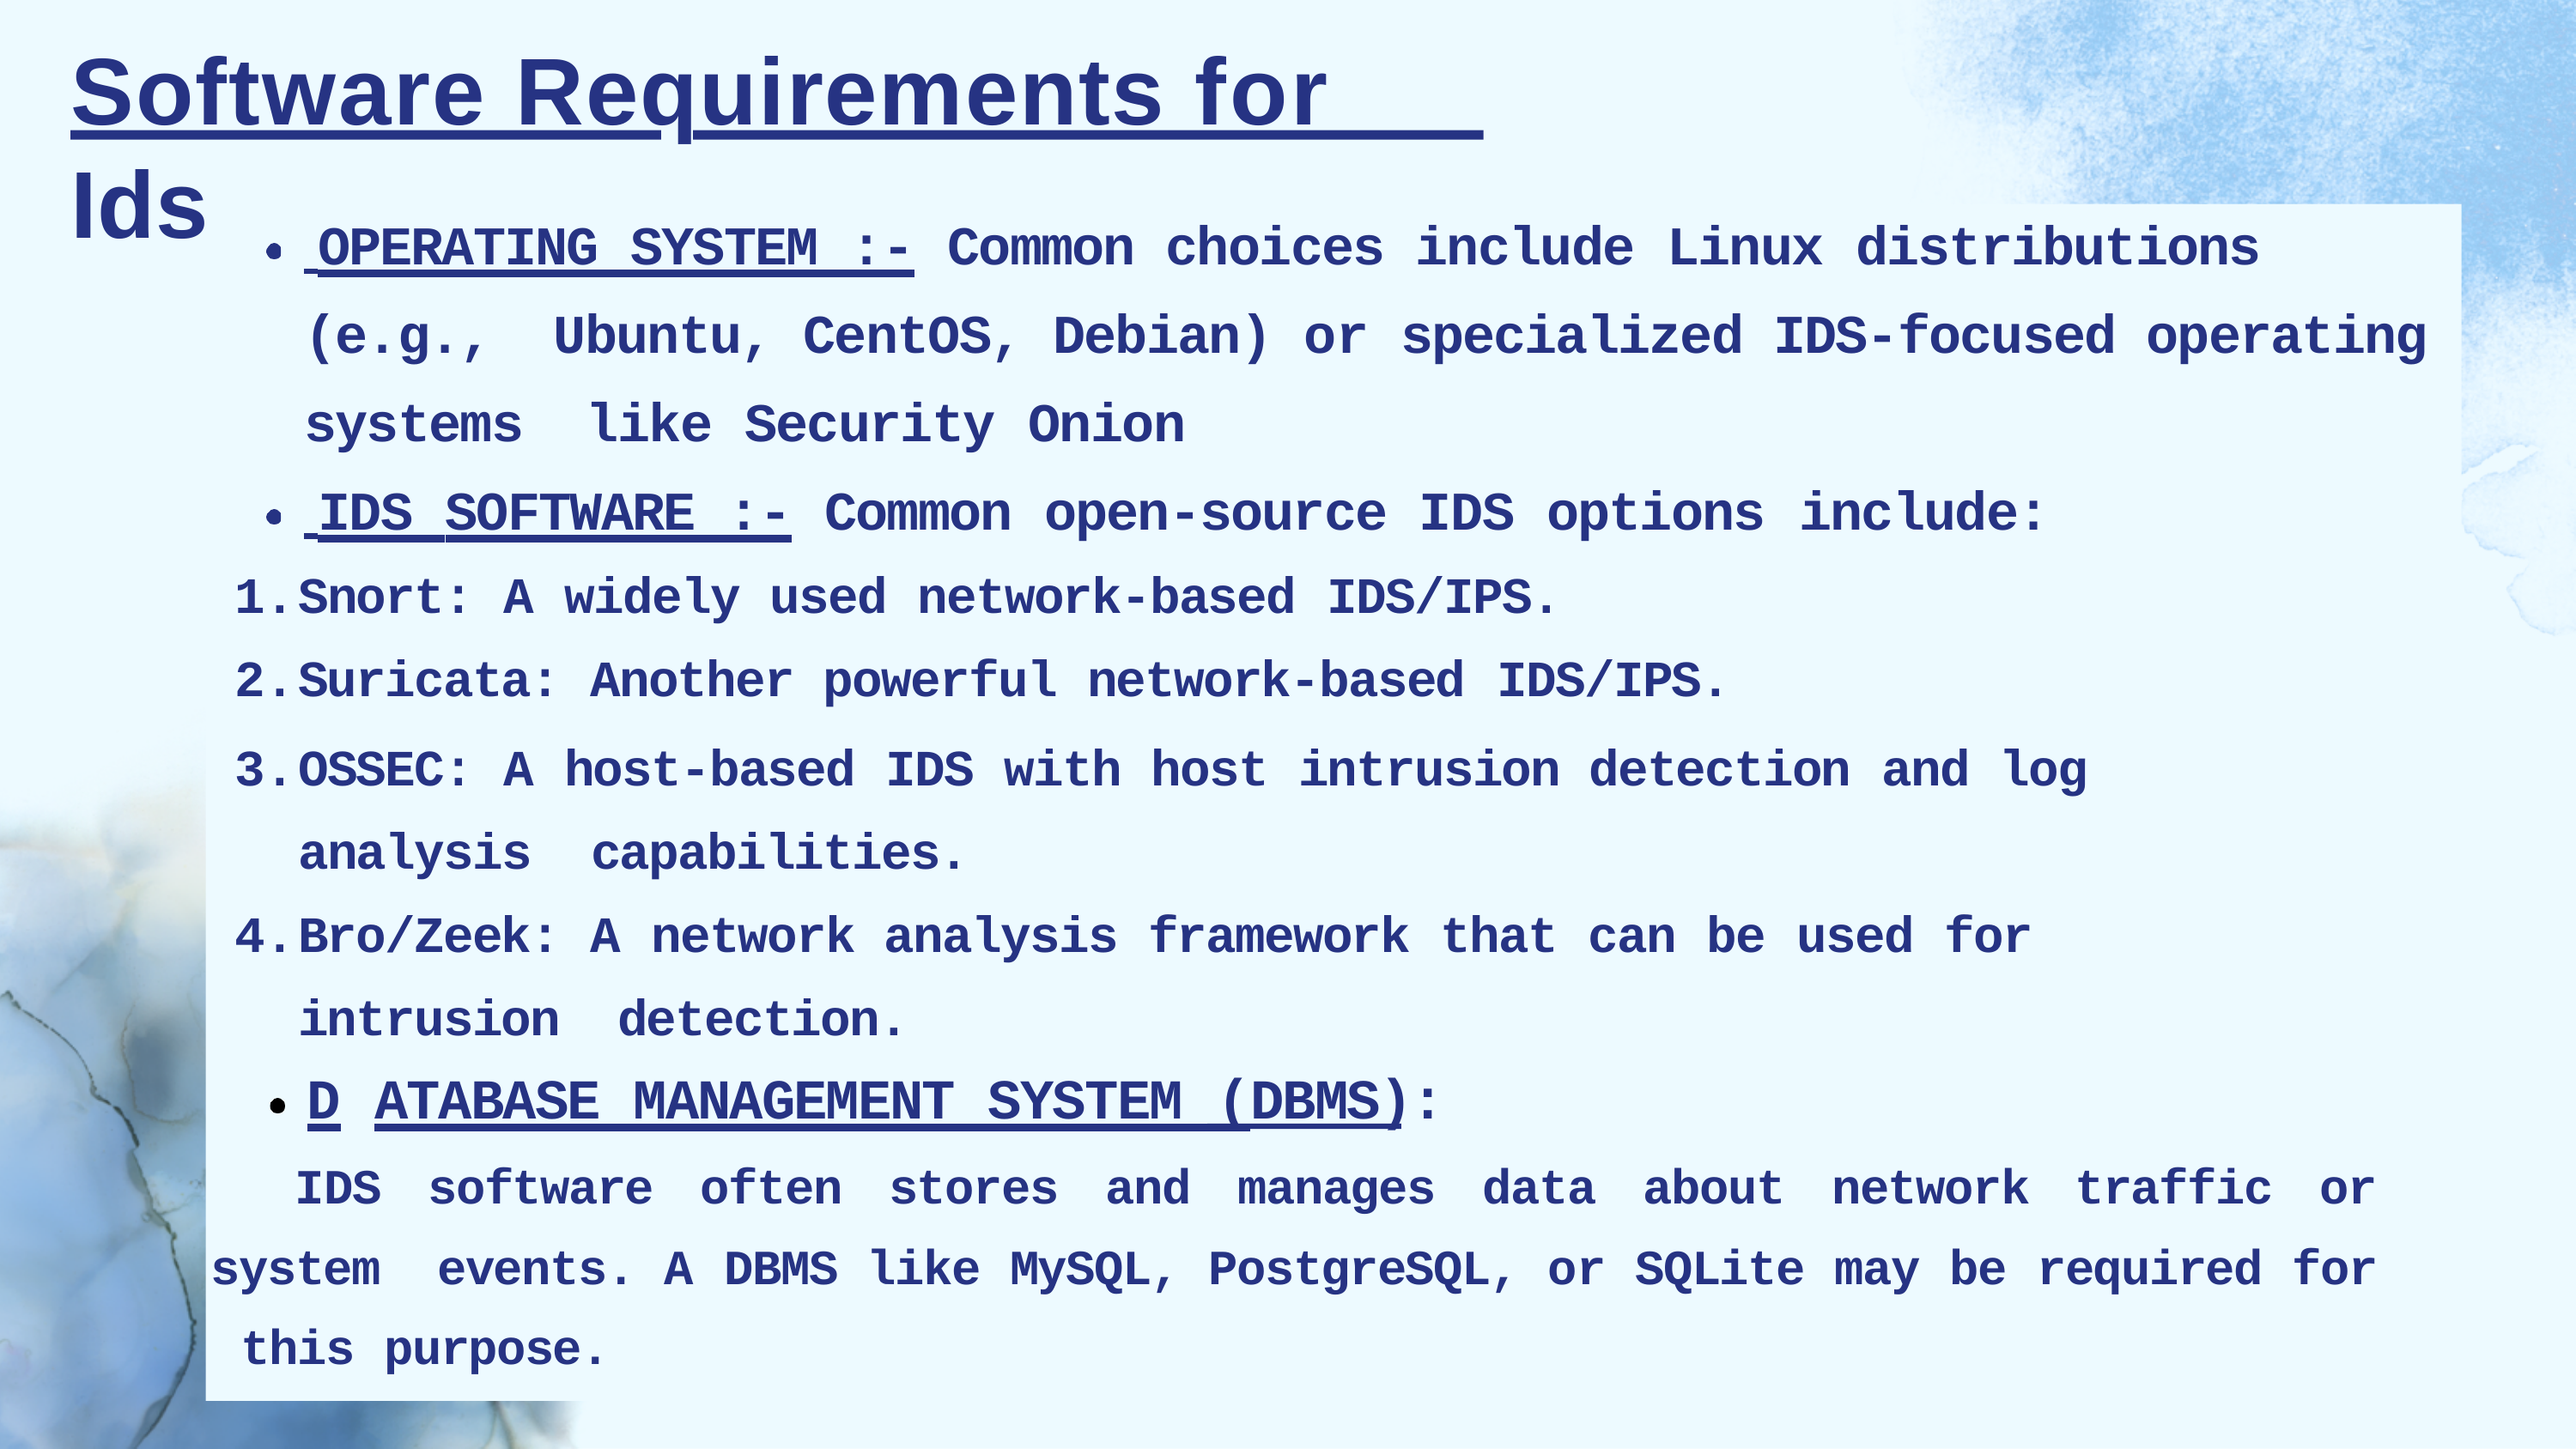

# Software Requirements for Ids

 OPERATING SYSTEM :- Common choices include Linux distributions (e.g.,  Ubuntu, CentOS, Debian) or specialized IDS-focused operating systems  like Security Onion
 IDS SOFTWARE :- Common open-source IDS options include:
Snort: A widely used network-based IDS/IPS.
Suricata: Another powerful network-based IDS/IPS.
OSSEC: A host-based IDS with host intrusion detection and log analysis  capabilities.
Bro/Zeek: A network analysis framework that can be used for intrusion  detection.
D ATABASE MANAGEMENT SYSTEM (DBMS):
IDS software often stores and manages data about network traffic or system  events. A DBMS like MySQL, PostgreSQL, or SQLite may be required for  this purpose.